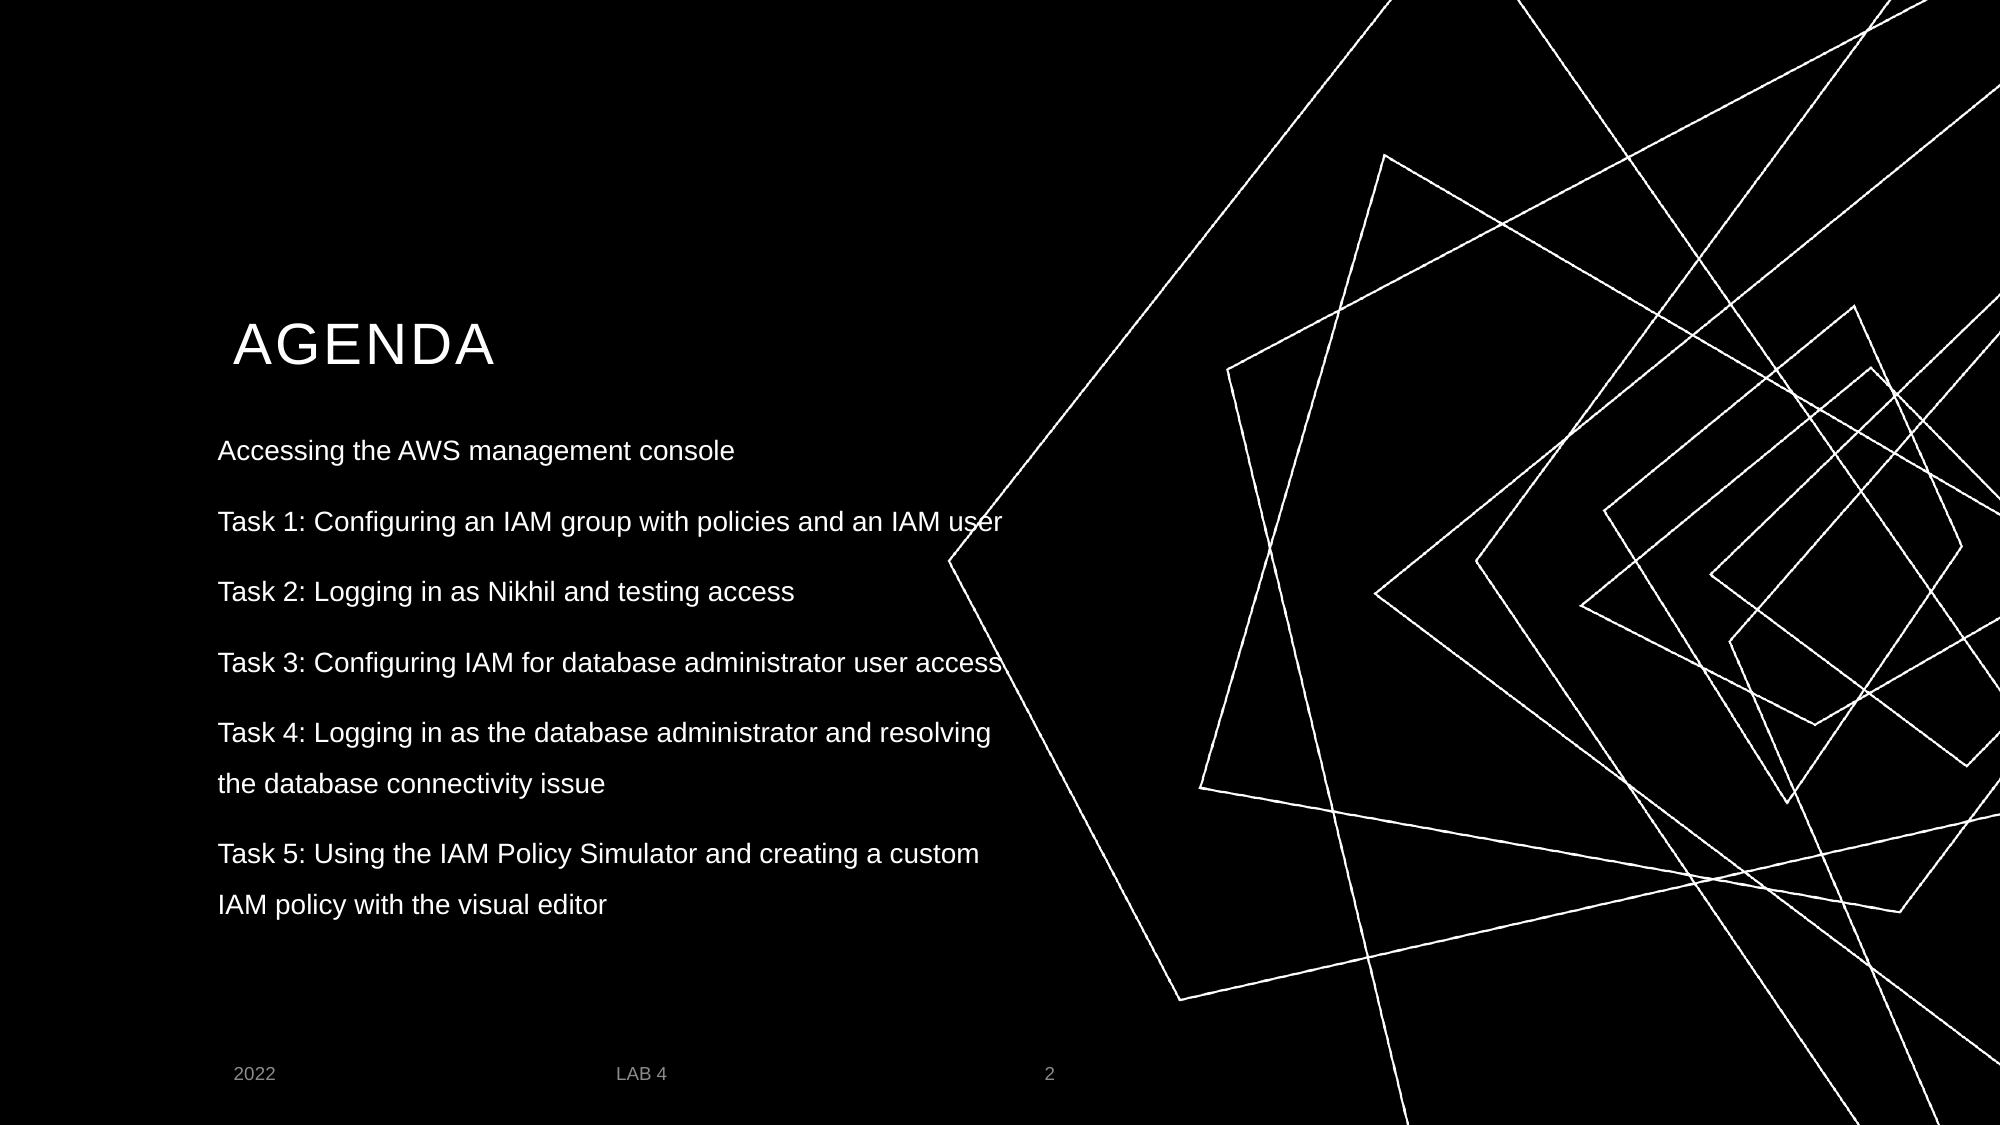

# AGENDA
Accessing the AWS management console
Task 1: Configuring an IAM group with policies and an IAM user
Task 2: Logging in as Nikhil and testing access
Task 3: Configuring IAM for database administrator user access
Task 4: Logging in as the database administrator and resolving the database connectivity issue
Task 5: Using the IAM Policy Simulator and creating a custom IAM policy with the visual editor
LAB 4
2022
2